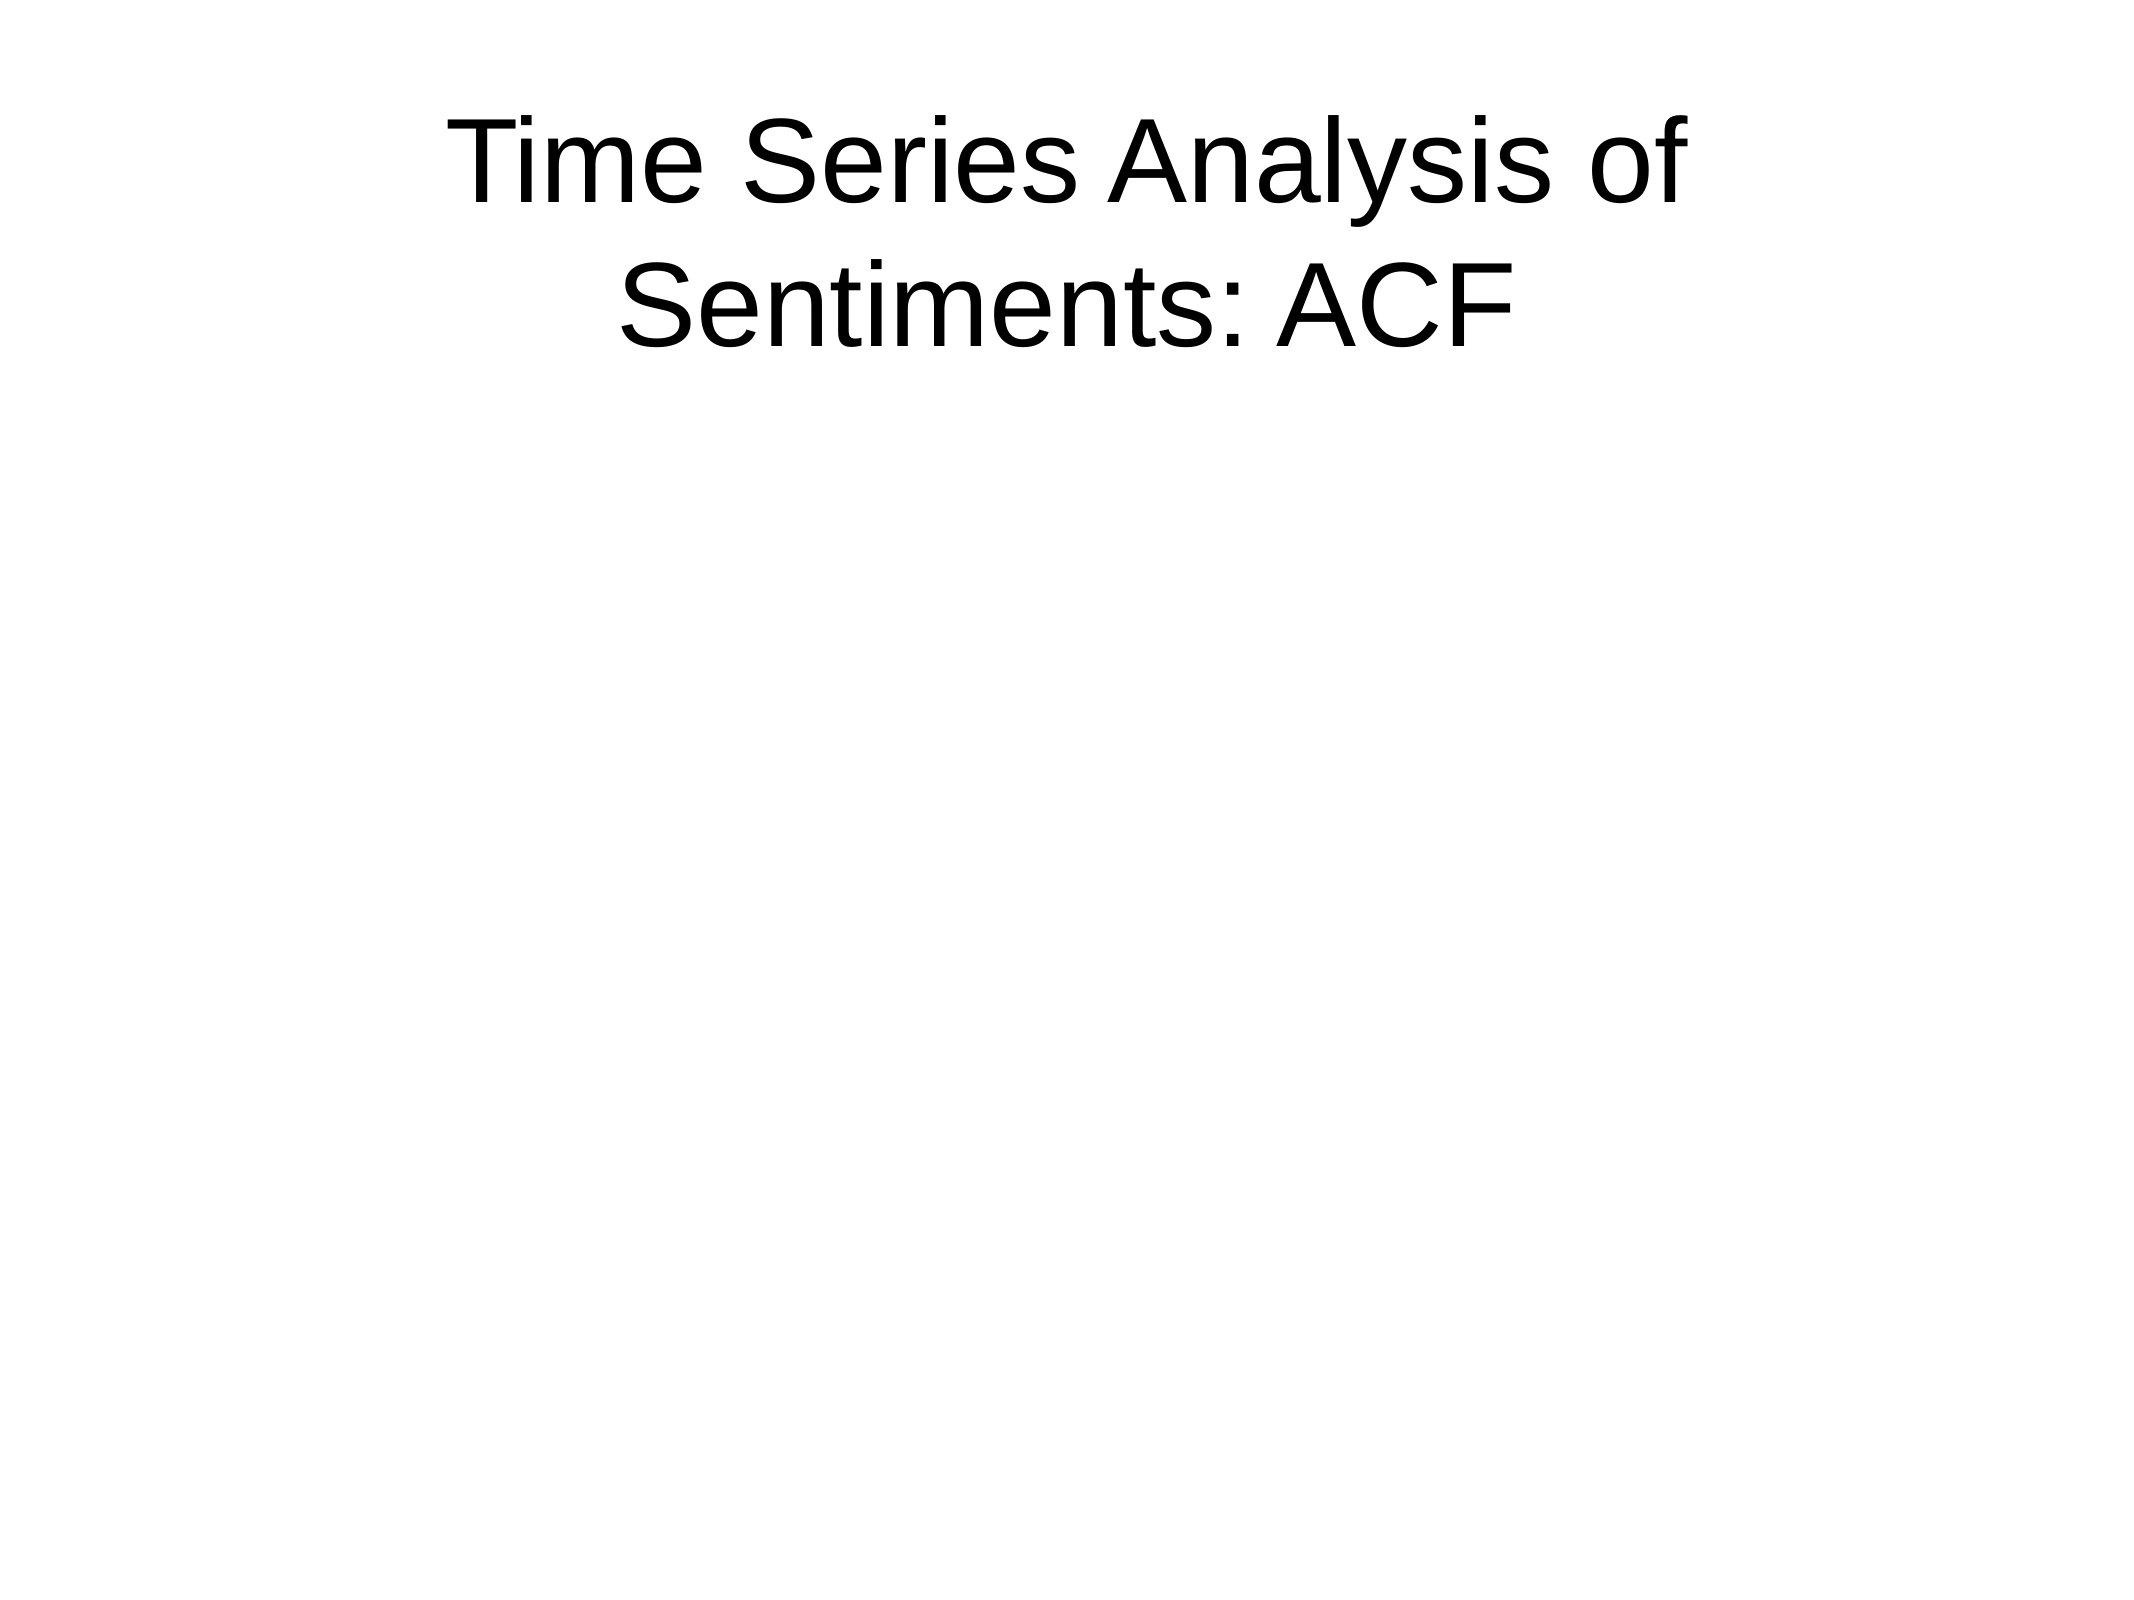

# Time Series Analysis of Sentiments: ACF